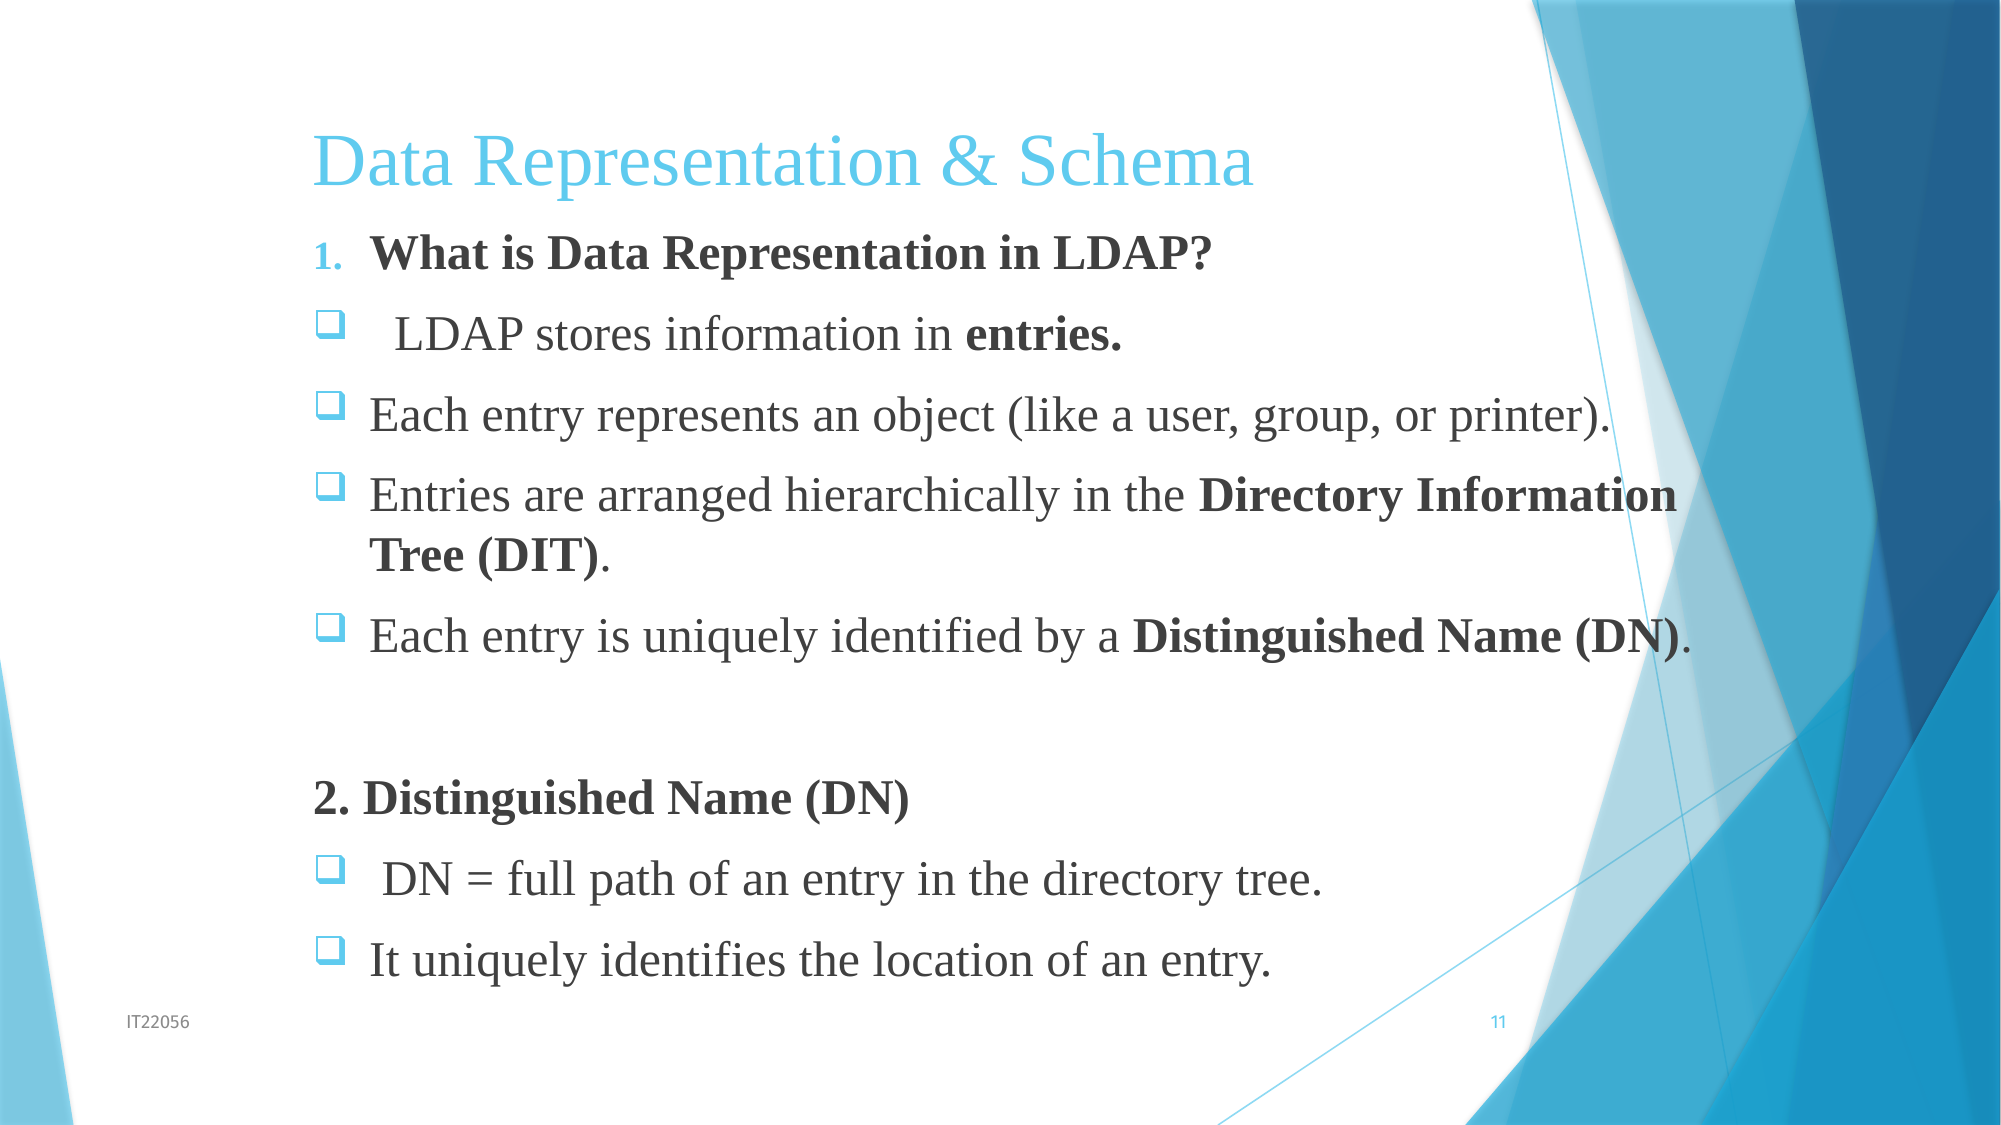

# Data Representation & Schema
What is Data Representation in LDAP?
  LDAP stores information in entries.
Each entry represents an object (like a user, group, or printer).
Entries are arranged hierarchically in the Directory Information Tree (DIT).
Each entry is uniquely identified by a Distinguished Name (DN).

2. Distinguished Name (DN)
 DN = full path of an entry in the directory tree.
It uniquely identifies the location of an entry.
IT22056
11